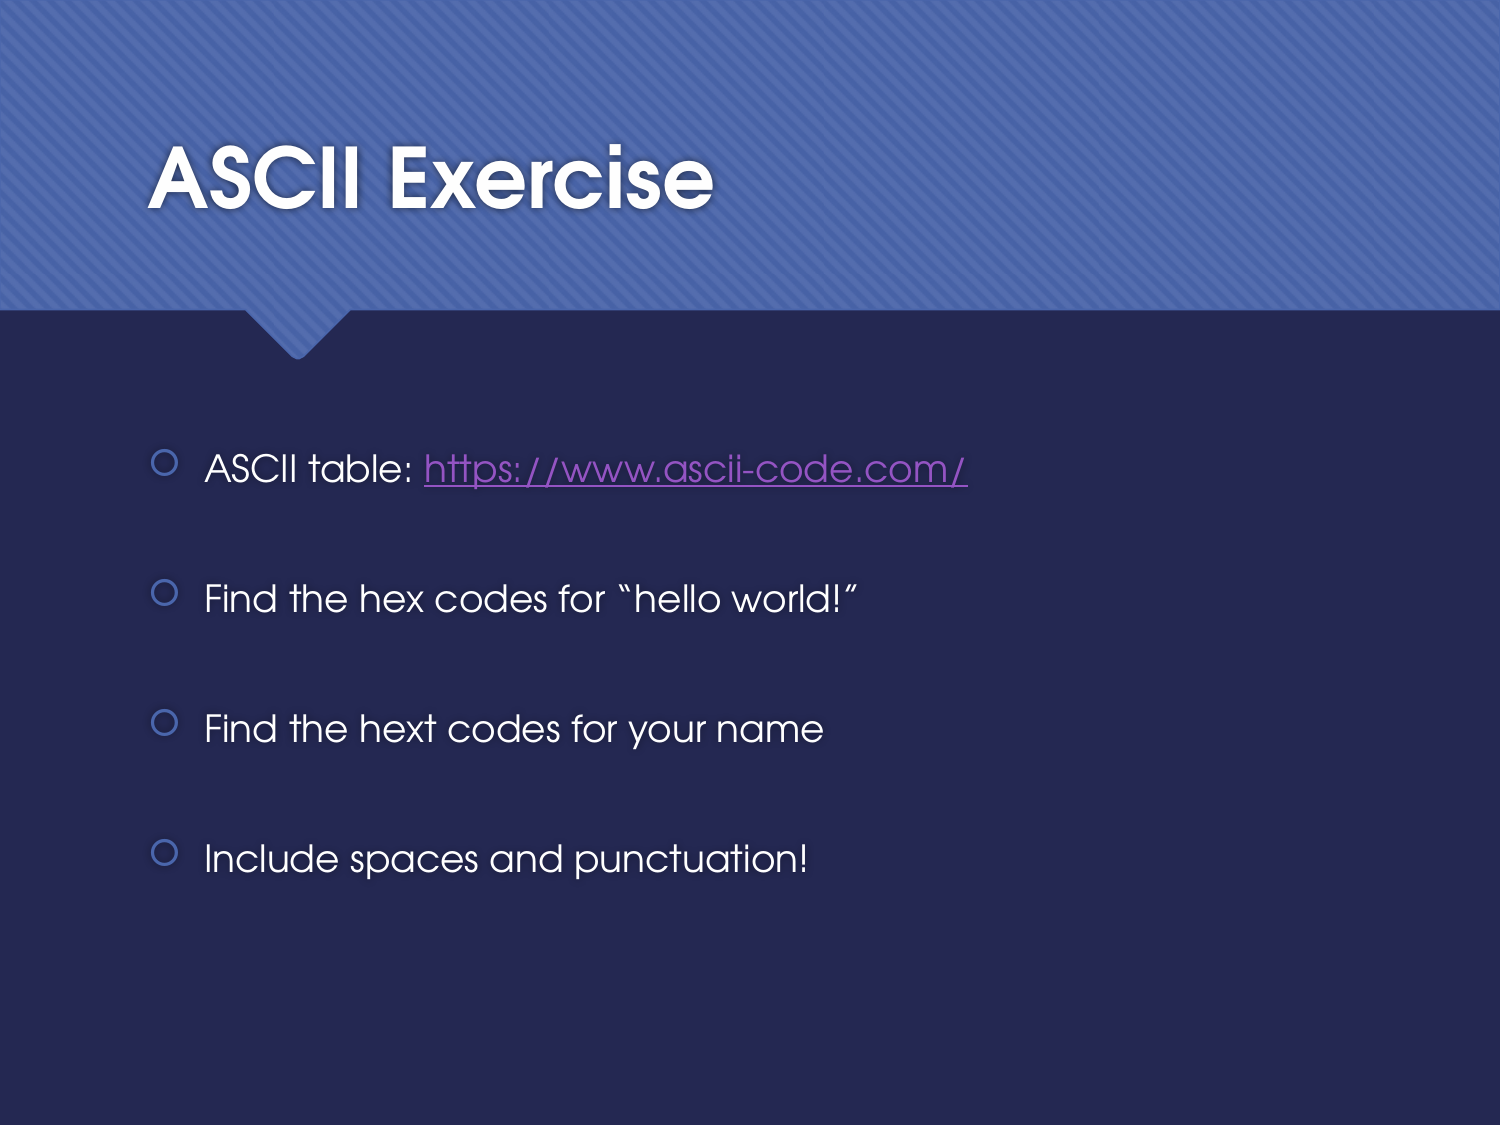

# ASCII Exercise
ASCII table: https://www.ascii-code.com/

Find the hex codes for “hello world!”

Find the hext codes for your name

Include spaces and punctuation!